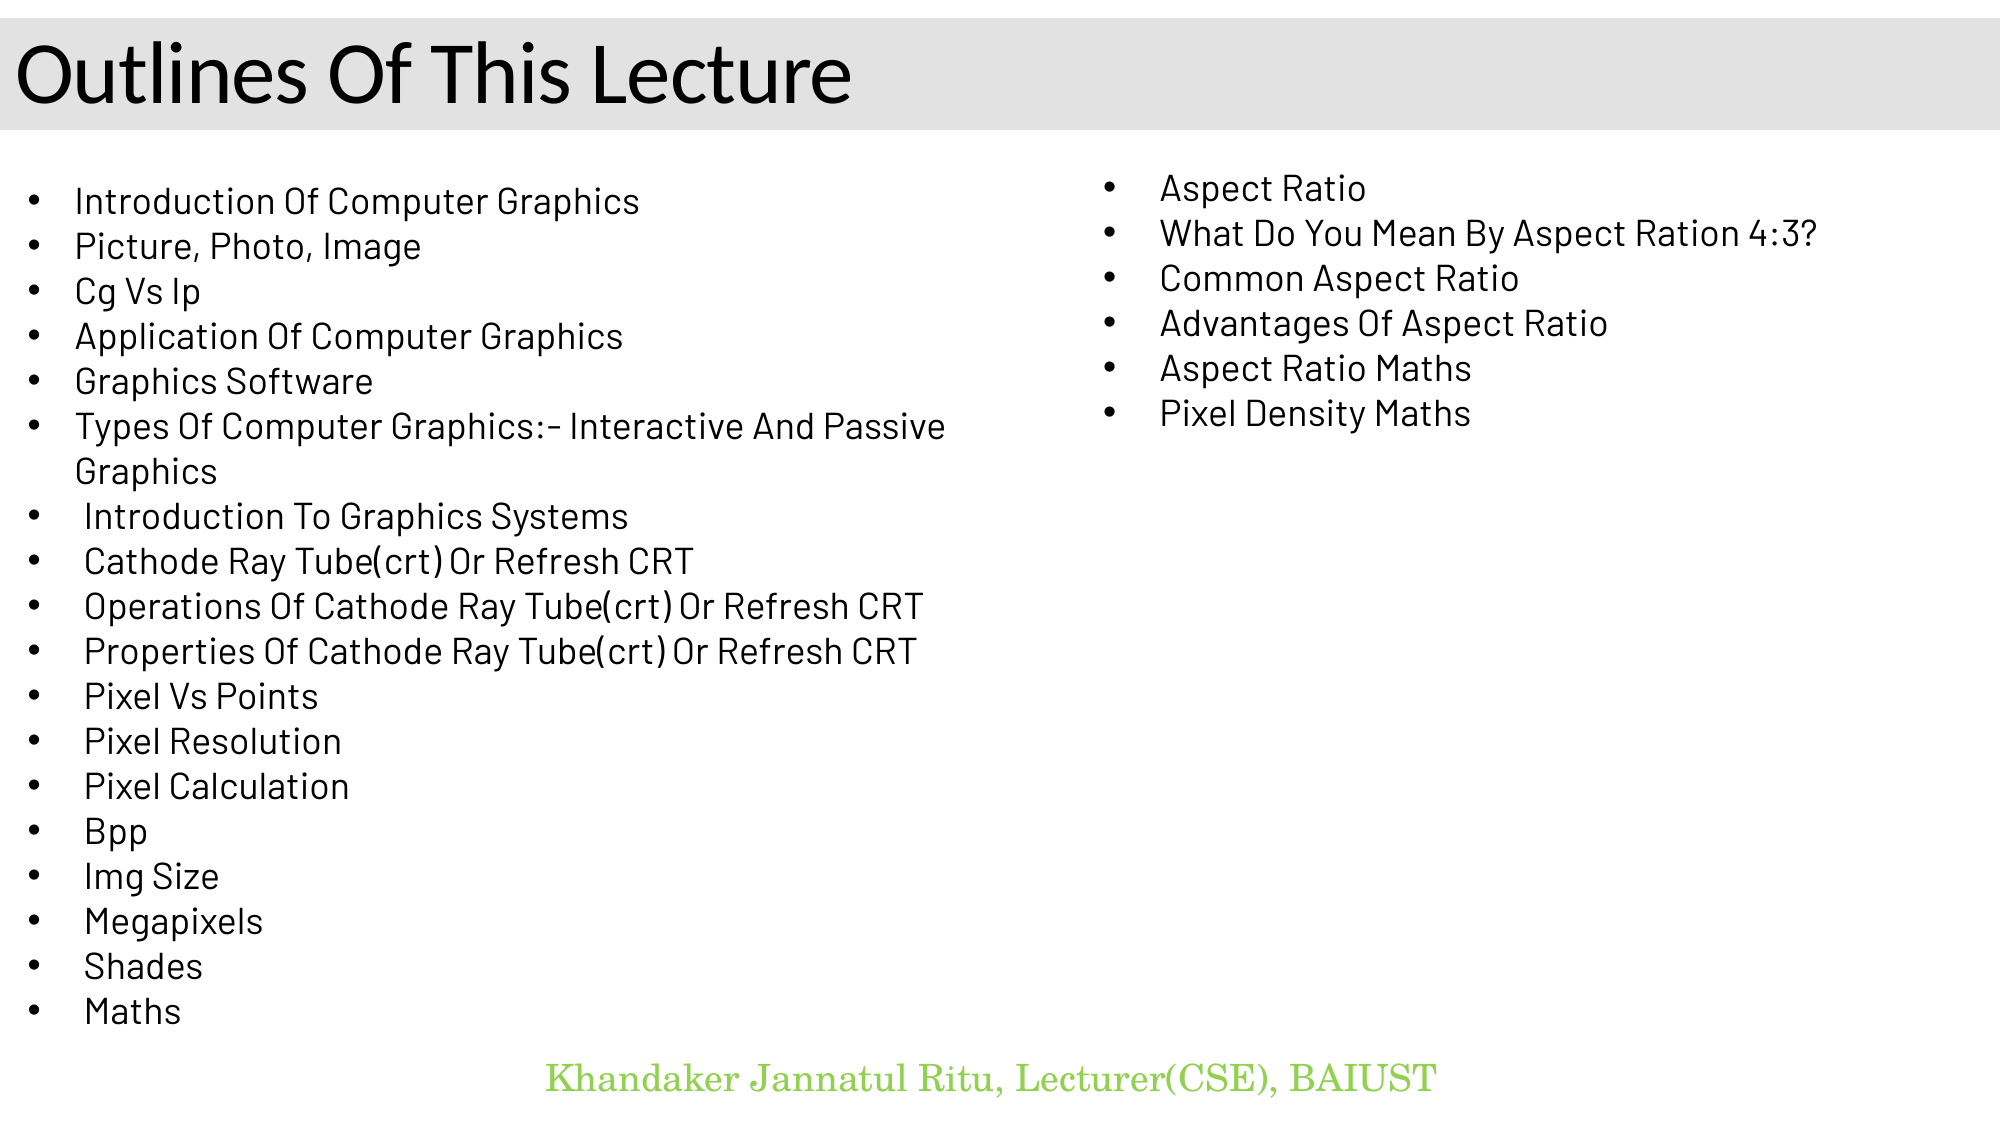

# Outlines Of This Lecture
Aspect Ratio
What Do You Mean By Aspect Ration 4:3?
Common Aspect Ratio
Advantages Of Aspect Ratio
Aspect Ratio Maths
Pixel Density Maths
Introduction Of Computer Graphics
Picture, Photo, Image
Cg Vs Ip
Application Of Computer Graphics
Graphics Software
Types Of Computer Graphics:- Interactive And Passive Graphics
Introduction To Graphics Systems
Cathode Ray Tube(crt) Or Refresh CRT
Operations Of Cathode Ray Tube(crt) Or Refresh CRT
Properties Of Cathode Ray Tube(crt) Or Refresh CRT
Pixel Vs Points
Pixel Resolution
Pixel Calculation
Bpp
Img Size
Megapixels
Shades
Maths

Khandaker Jannatul Ritu, Lecturer(CSE), BAIUST